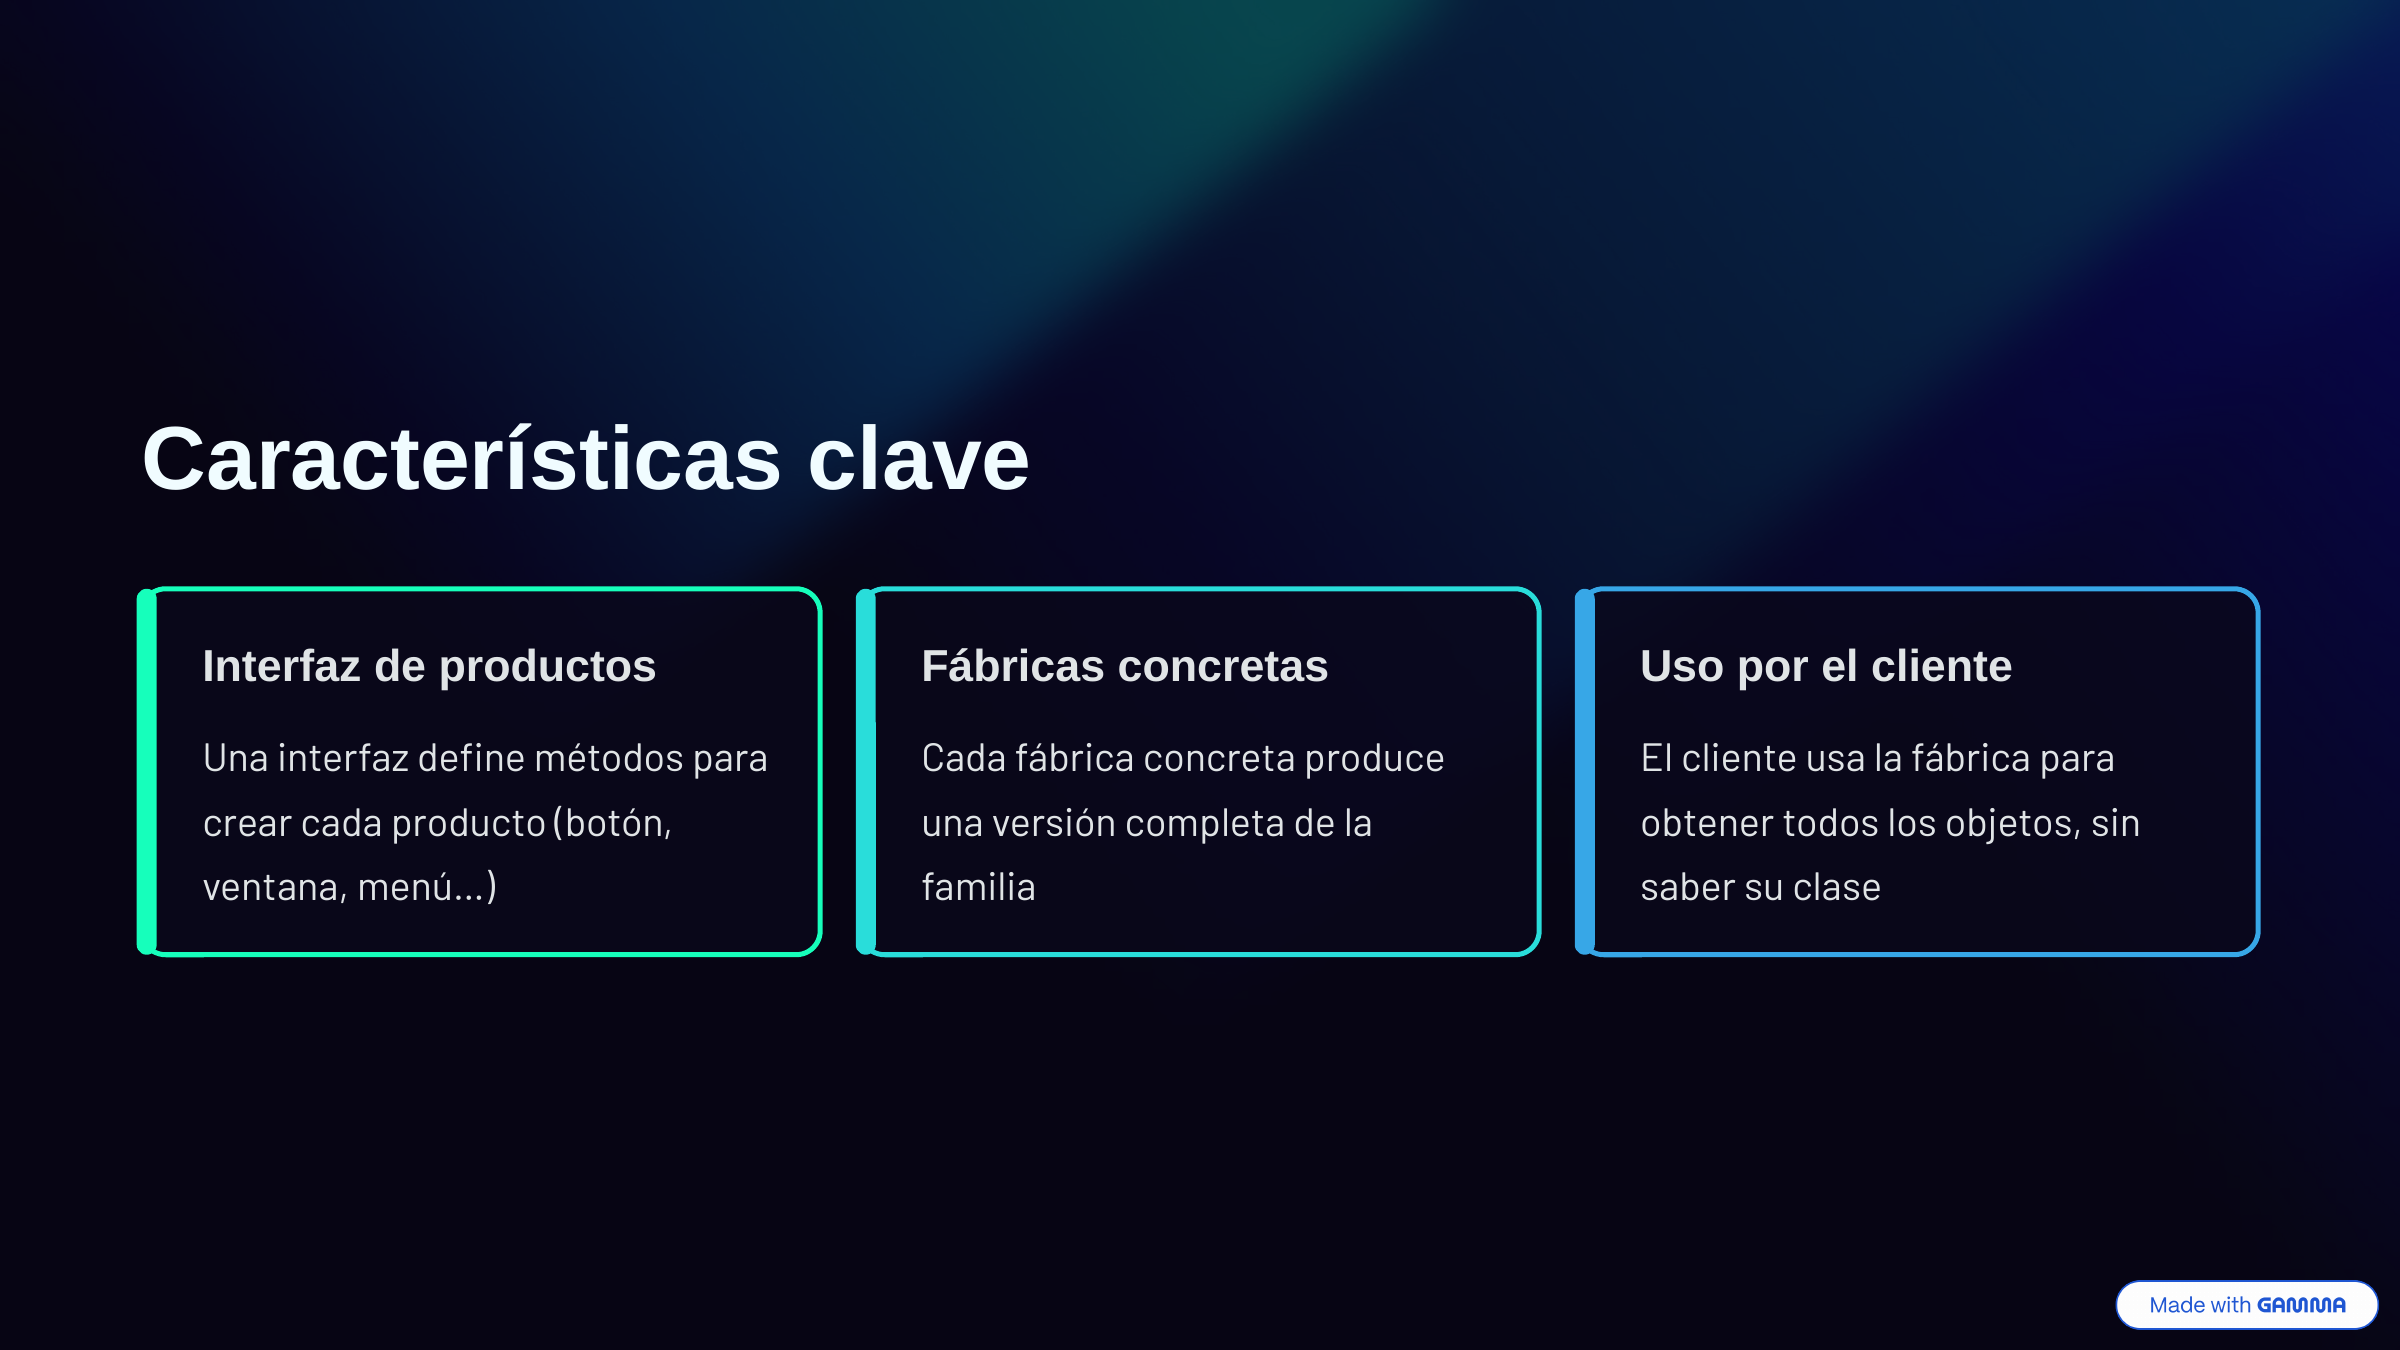

Características clave

Interfaz de productos
Fábricas concretas
Uso por el cliente
Una interfaz define métodos para crear cada producto (botón, ventana, menú…)
Cada fábrica concreta produce una versión completa de la familia
El cliente usa la fábrica para obtener todos los objetos, sin saber su clase